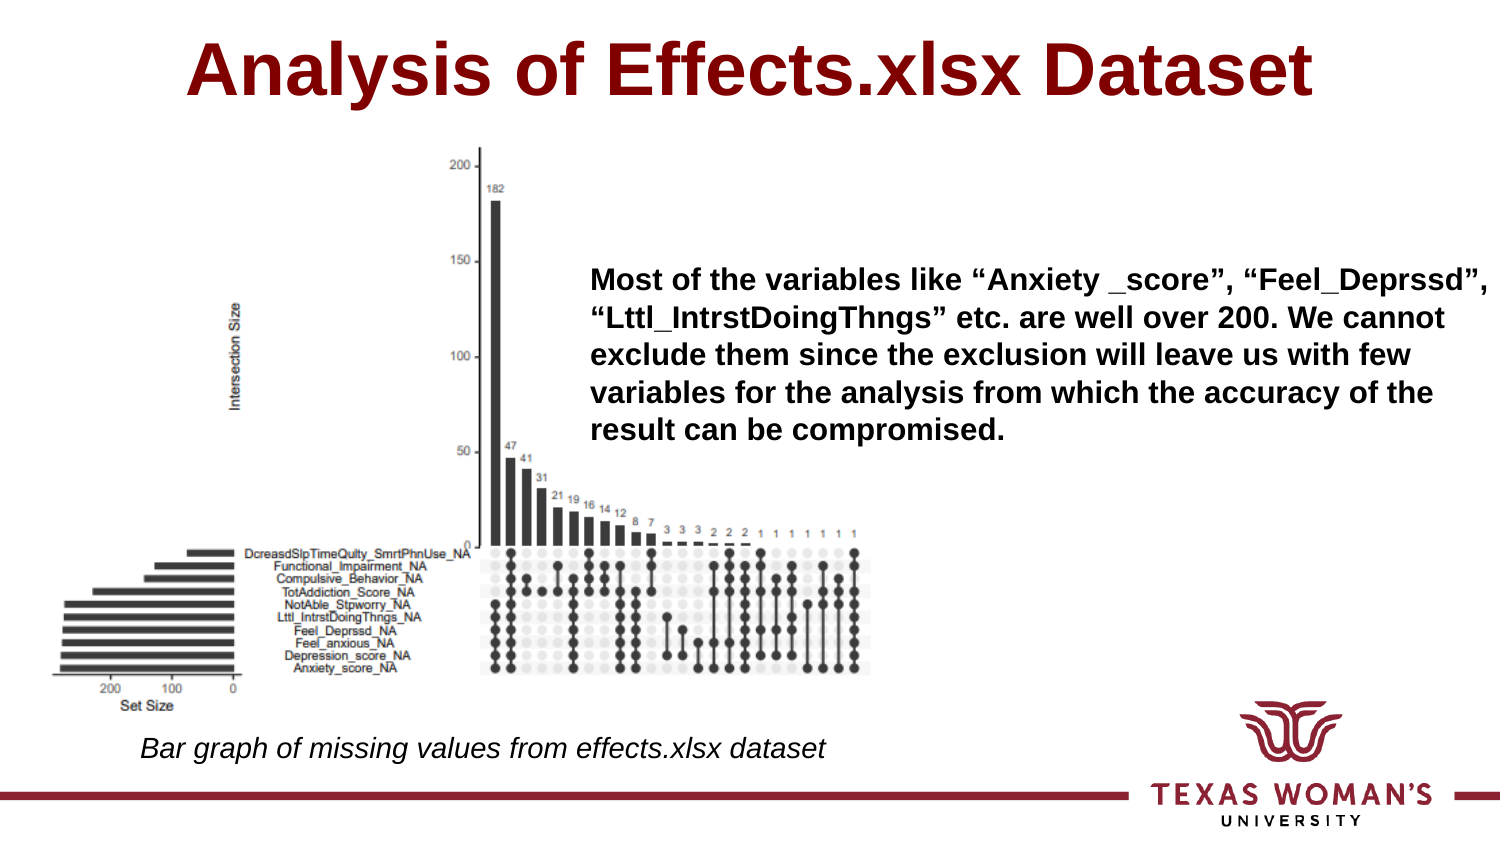

# Analysis of Effects.xlsx Dataset

Most of the variables like “Anxiety _score”, “Feel_Deprssd”, “Lttl_IntrstDoingThngs” etc. are well over 200. We cannot exclude them since the exclusion will leave us with few variables for the analysis from which the accuracy of the result can be compromised.
Bar graph of missing values from effects.xlsx dataset